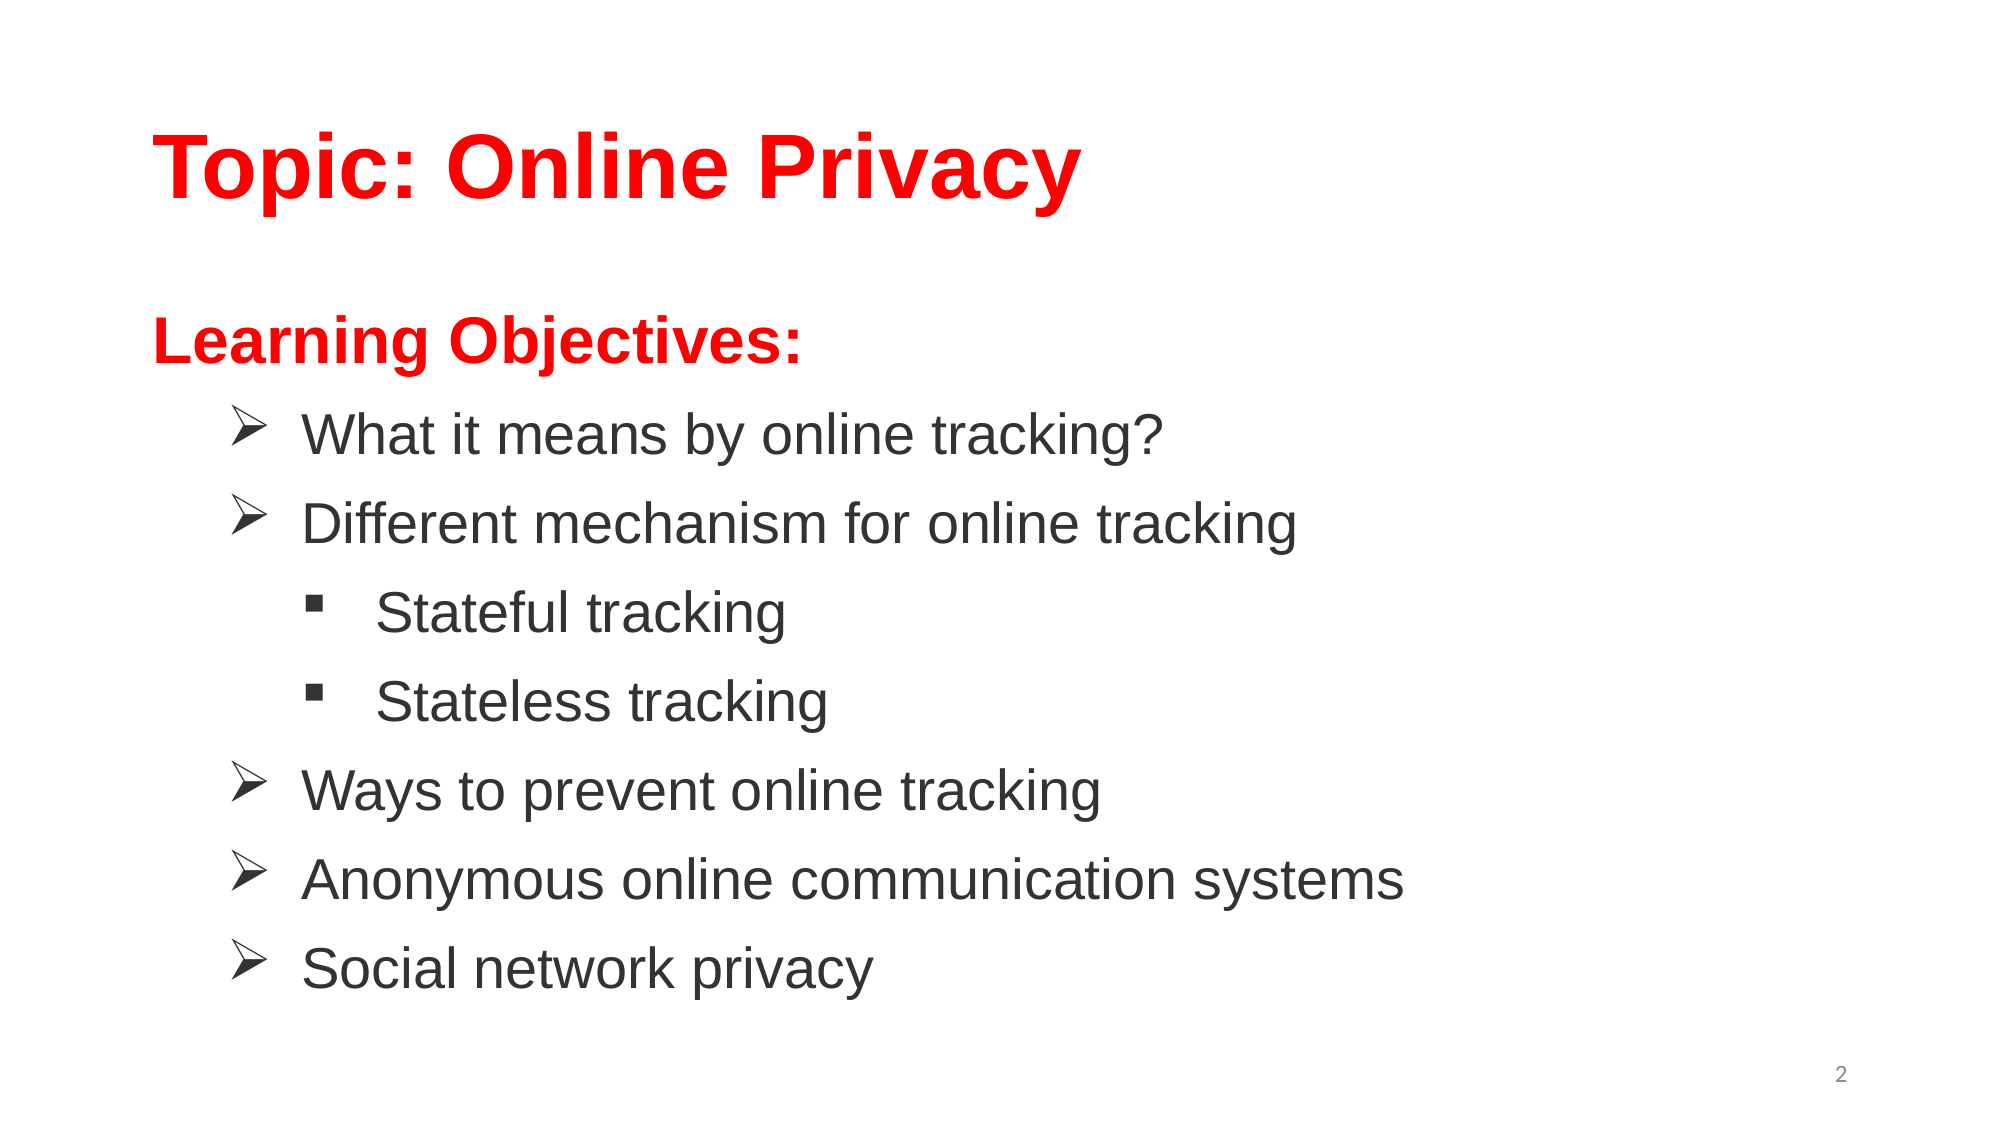

# Topic: Online Privacy
Learning Objectives:
What it means by online tracking?
Different mechanism for online tracking
Stateful tracking
Stateless tracking
Ways to prevent online tracking
Anonymous online communication systems
Social network privacy

2